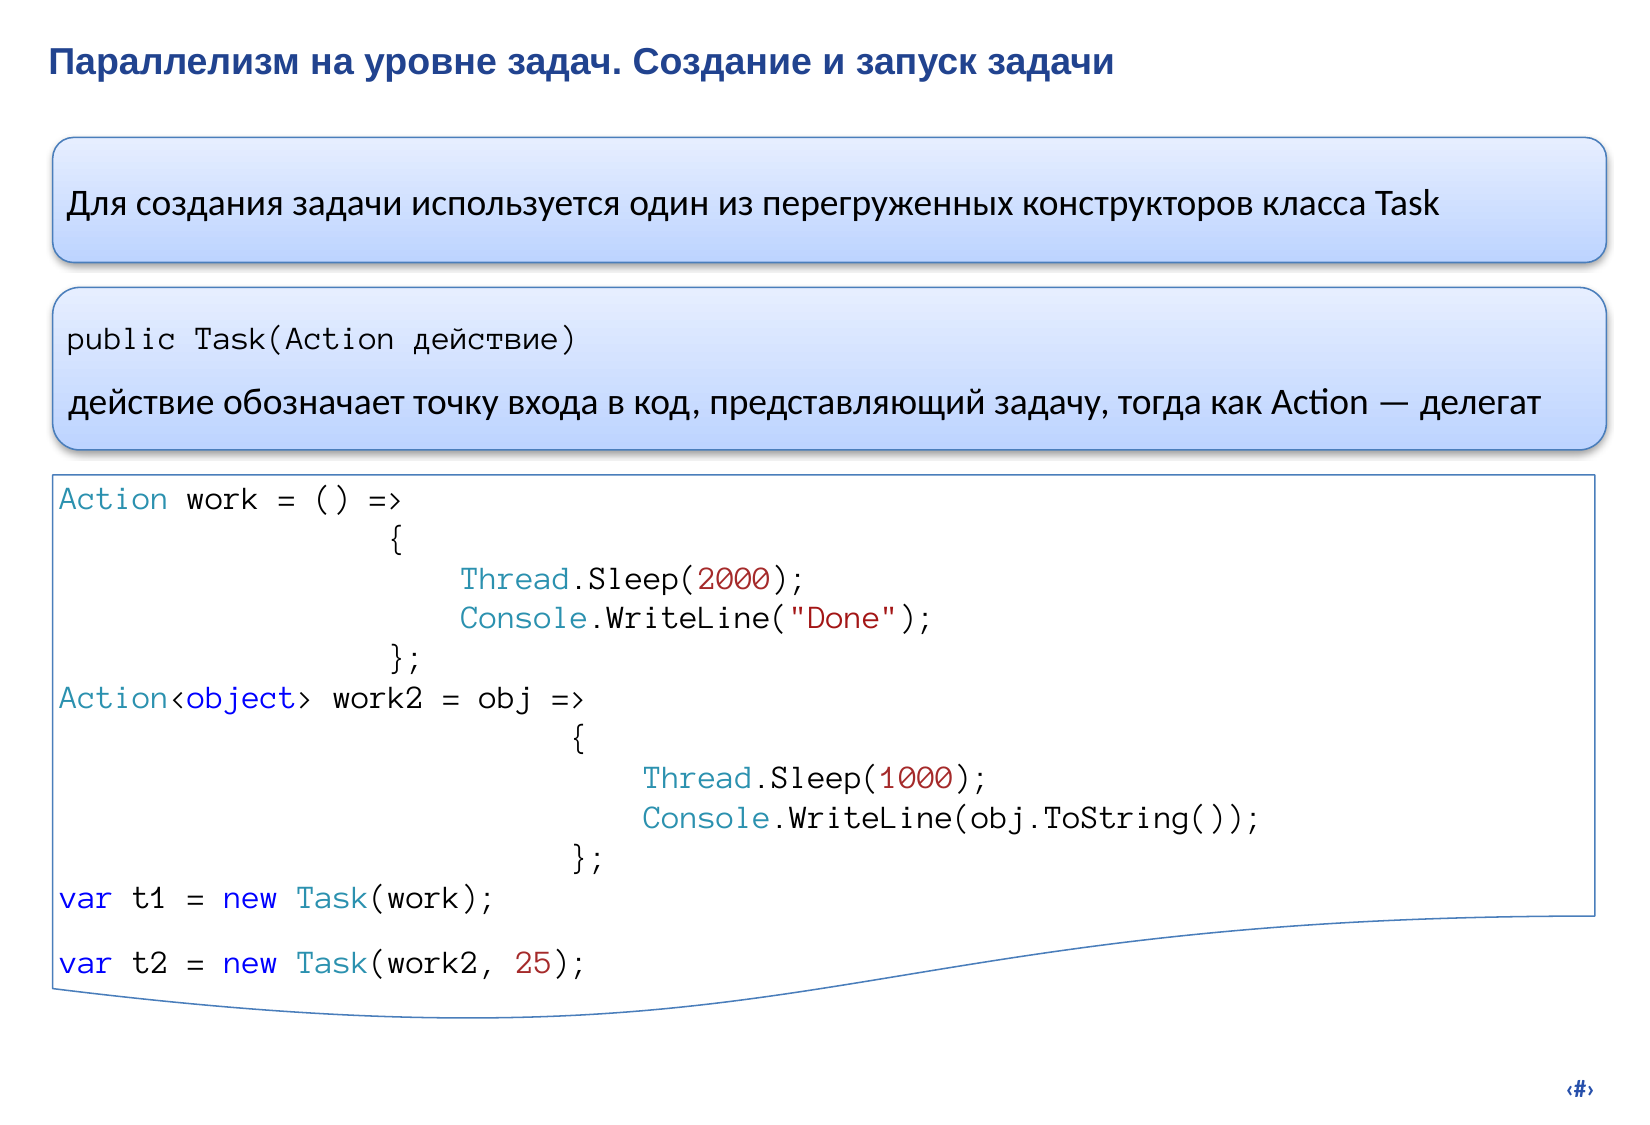

# Параллелизм на уровне задач. Создание и запуск задачи

Для создания задачи используется один из перегруженных конструкторов класса Task

public Task(Action действие)
действие обозначает точку входа в код, представляющий задачу, тогда как Action — делегат

Action work = () =>
                  {
                      Thread.Sleep(2000);
                      Console.WriteLine("Done");
                  };
Action<object> work2 = obj =>
                            {
                                Thread.Sleep(1000);
                                Console.WriteLine(obj.ToString());
                            };
var t1 = new Task(work);
var t2 = new Task(work2, 25);